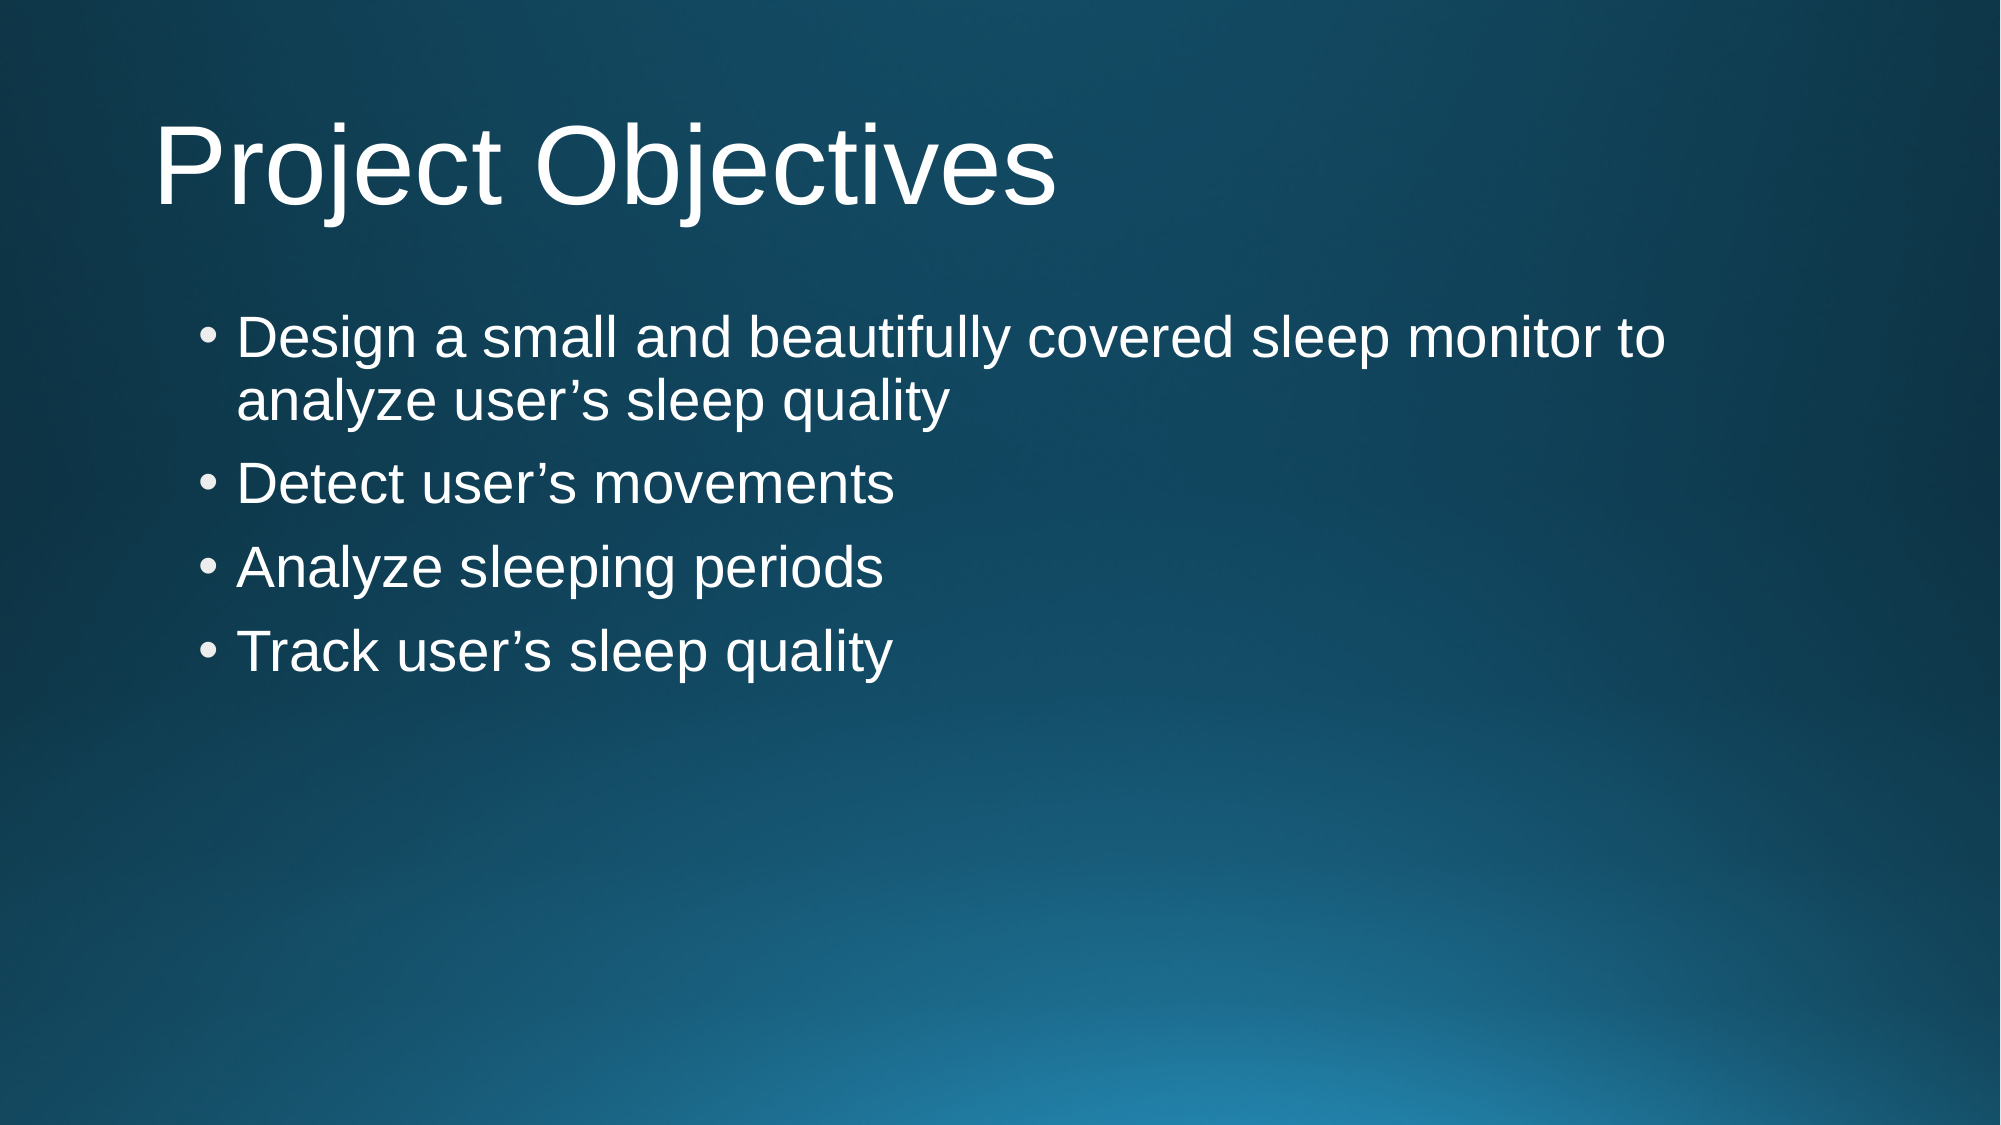

# Project Objectives
Design a small and beautifully covered sleep monitor to analyze user’s sleep quality
Detect user’s movements
Analyze sleeping periods
Track user’s sleep quality